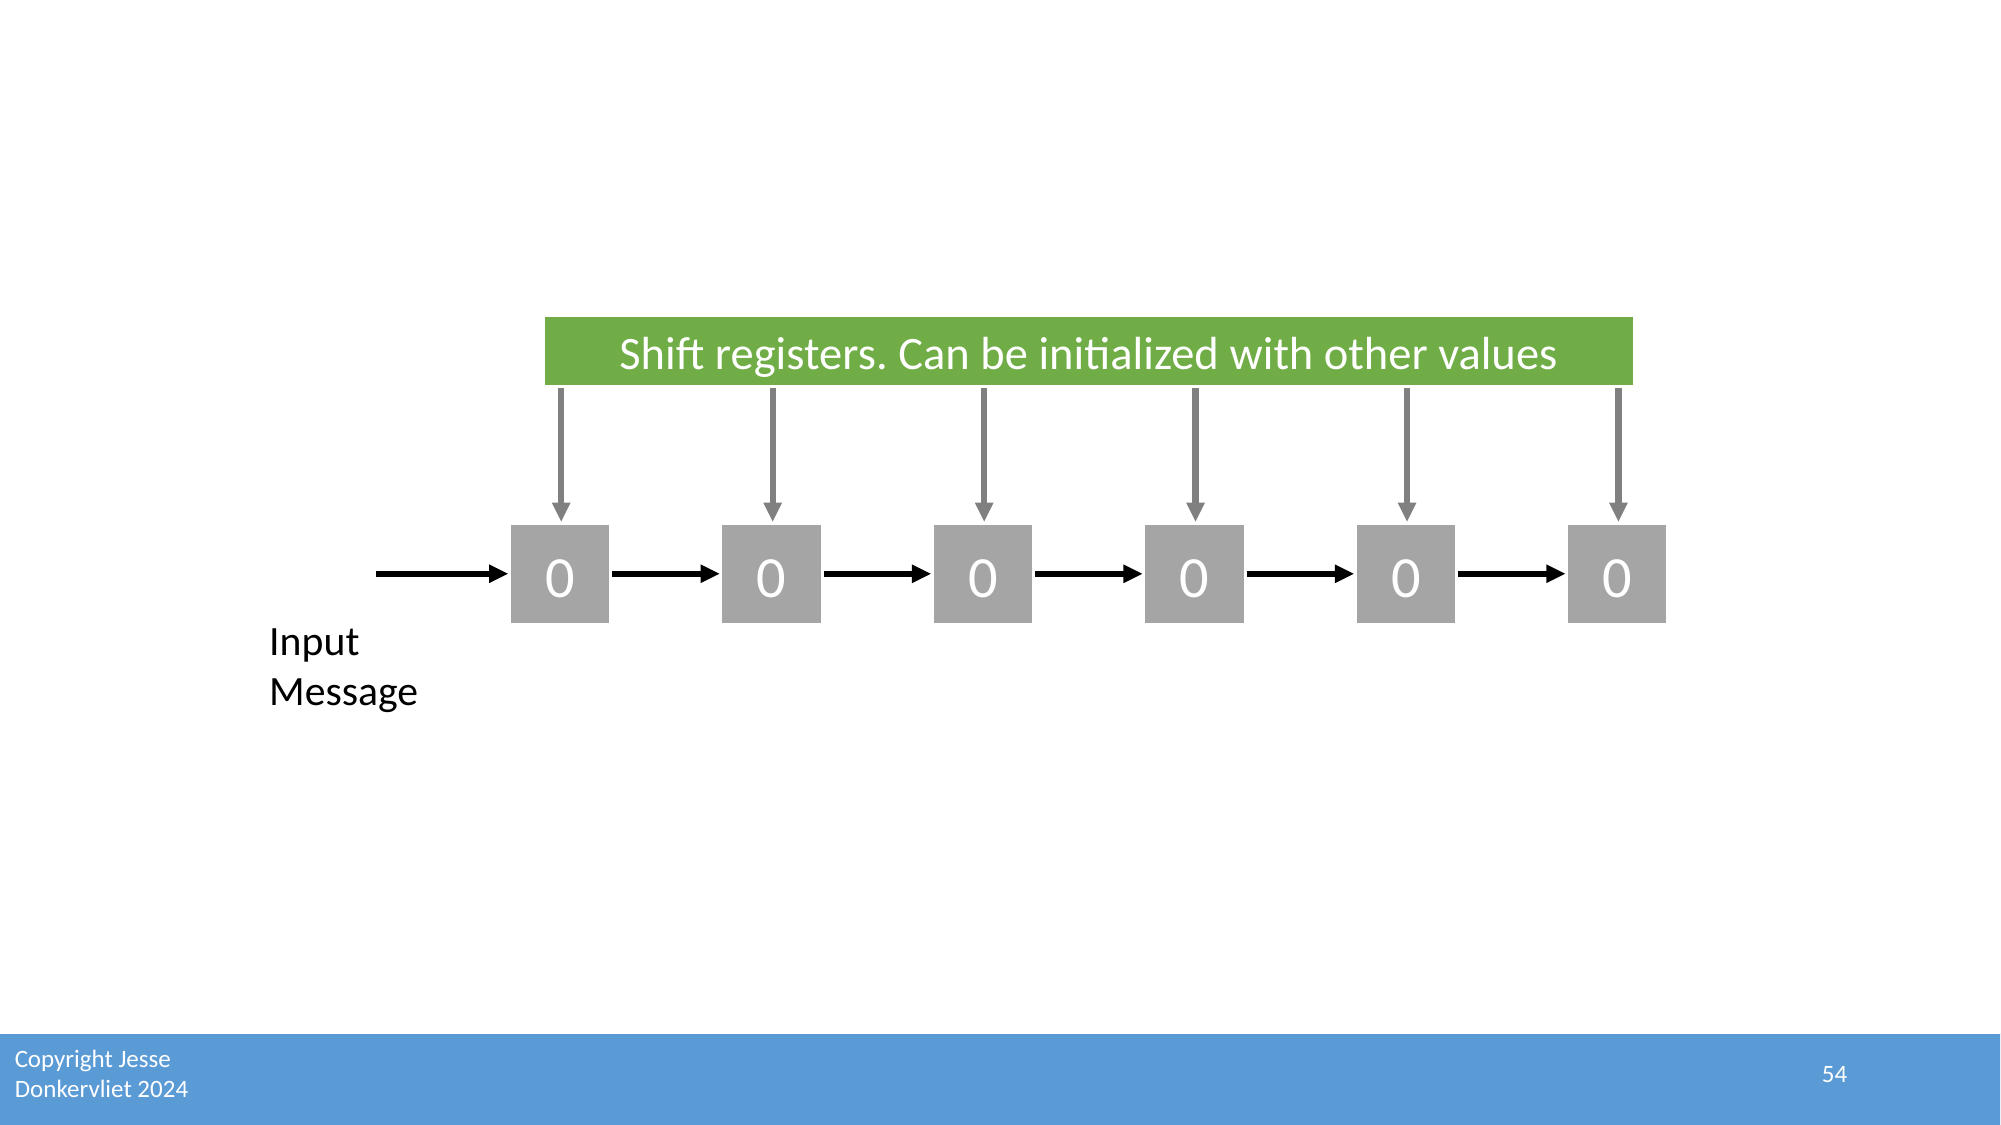

#
Shift registers. Can be initialized with other values
0
0
0
0
0
0
Input
Message

54